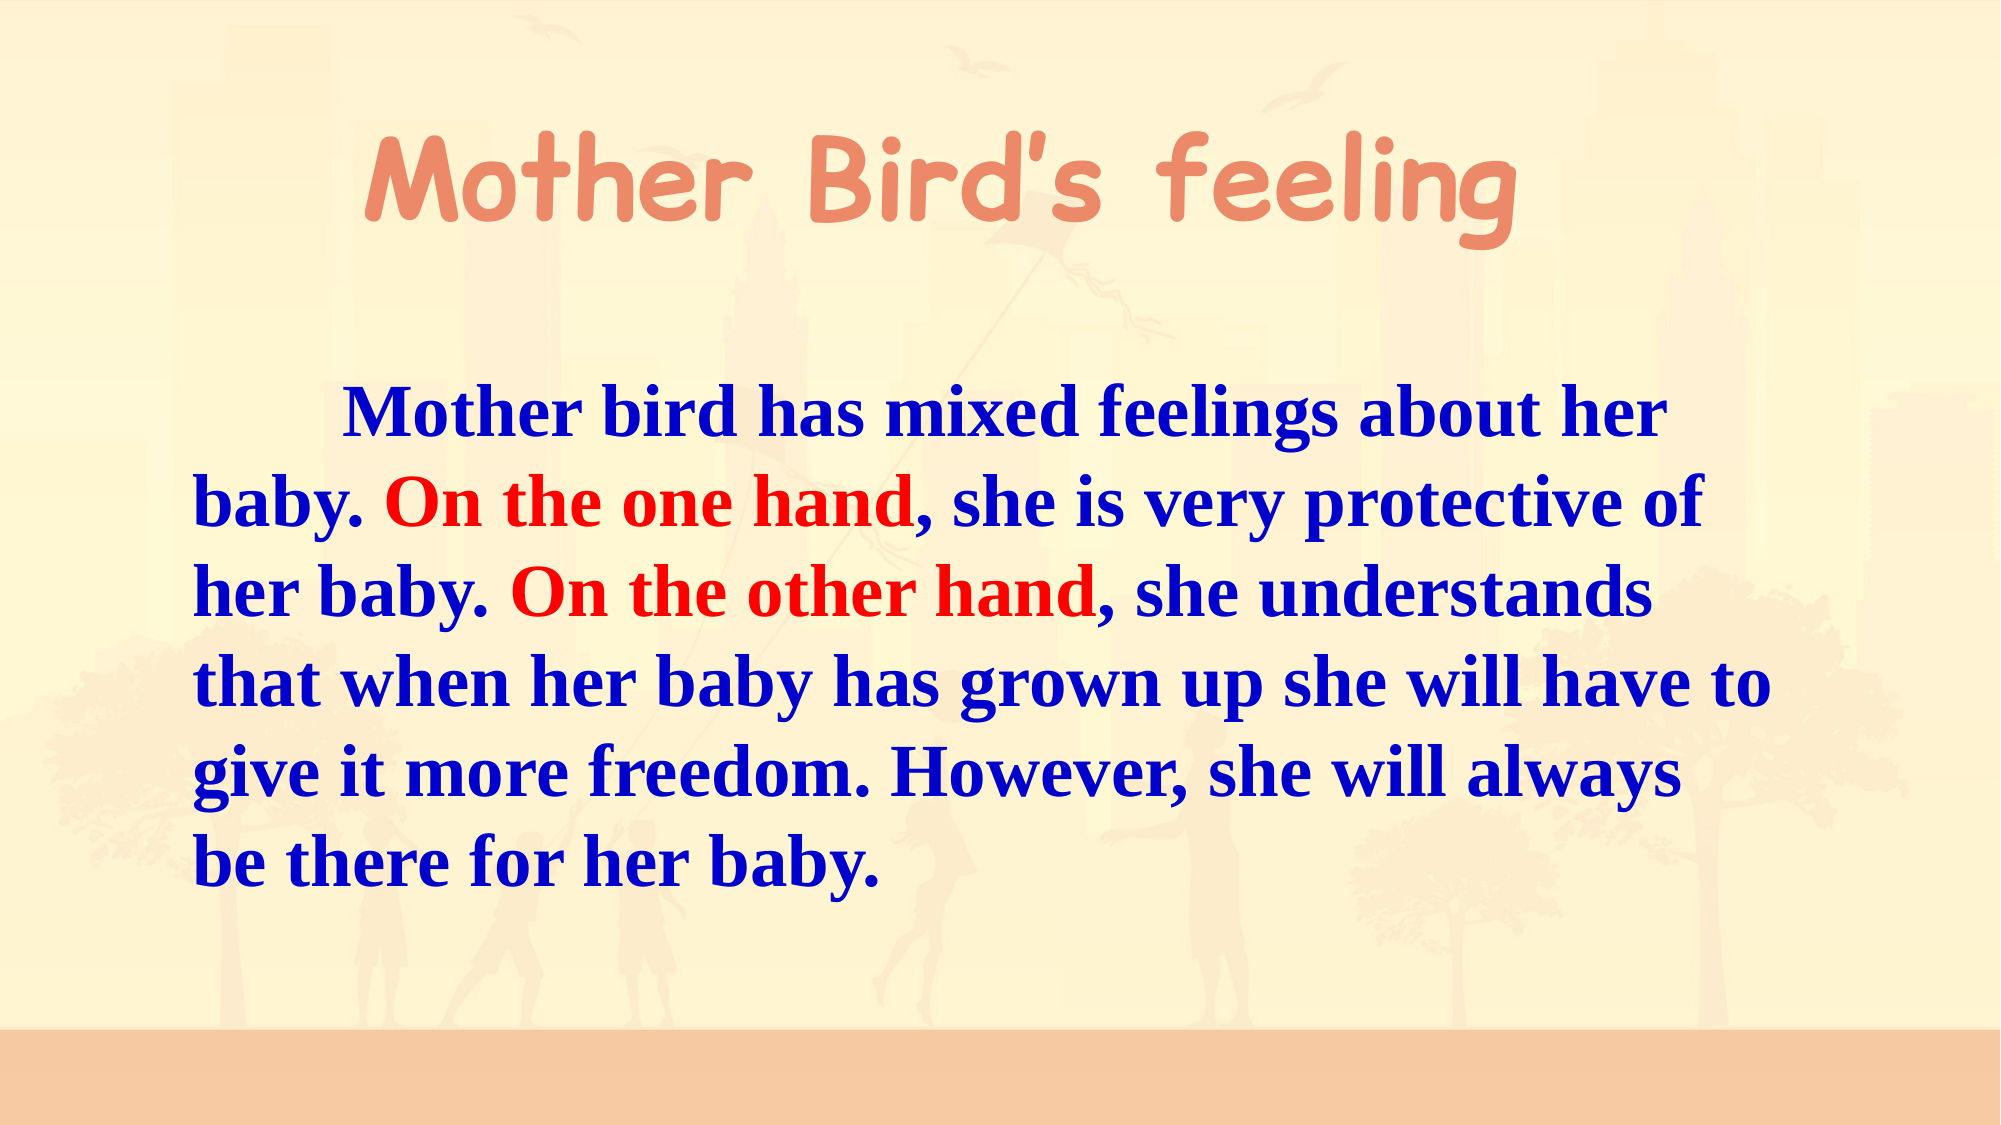

# Mother Bird’s feeling
        Mother bird has mixed feelings about her baby. On the one hand, she is very protective of her baby. On the other hand, she understands that when her baby has grown up she will have to give it more freedom. However, she will always be there for her baby.